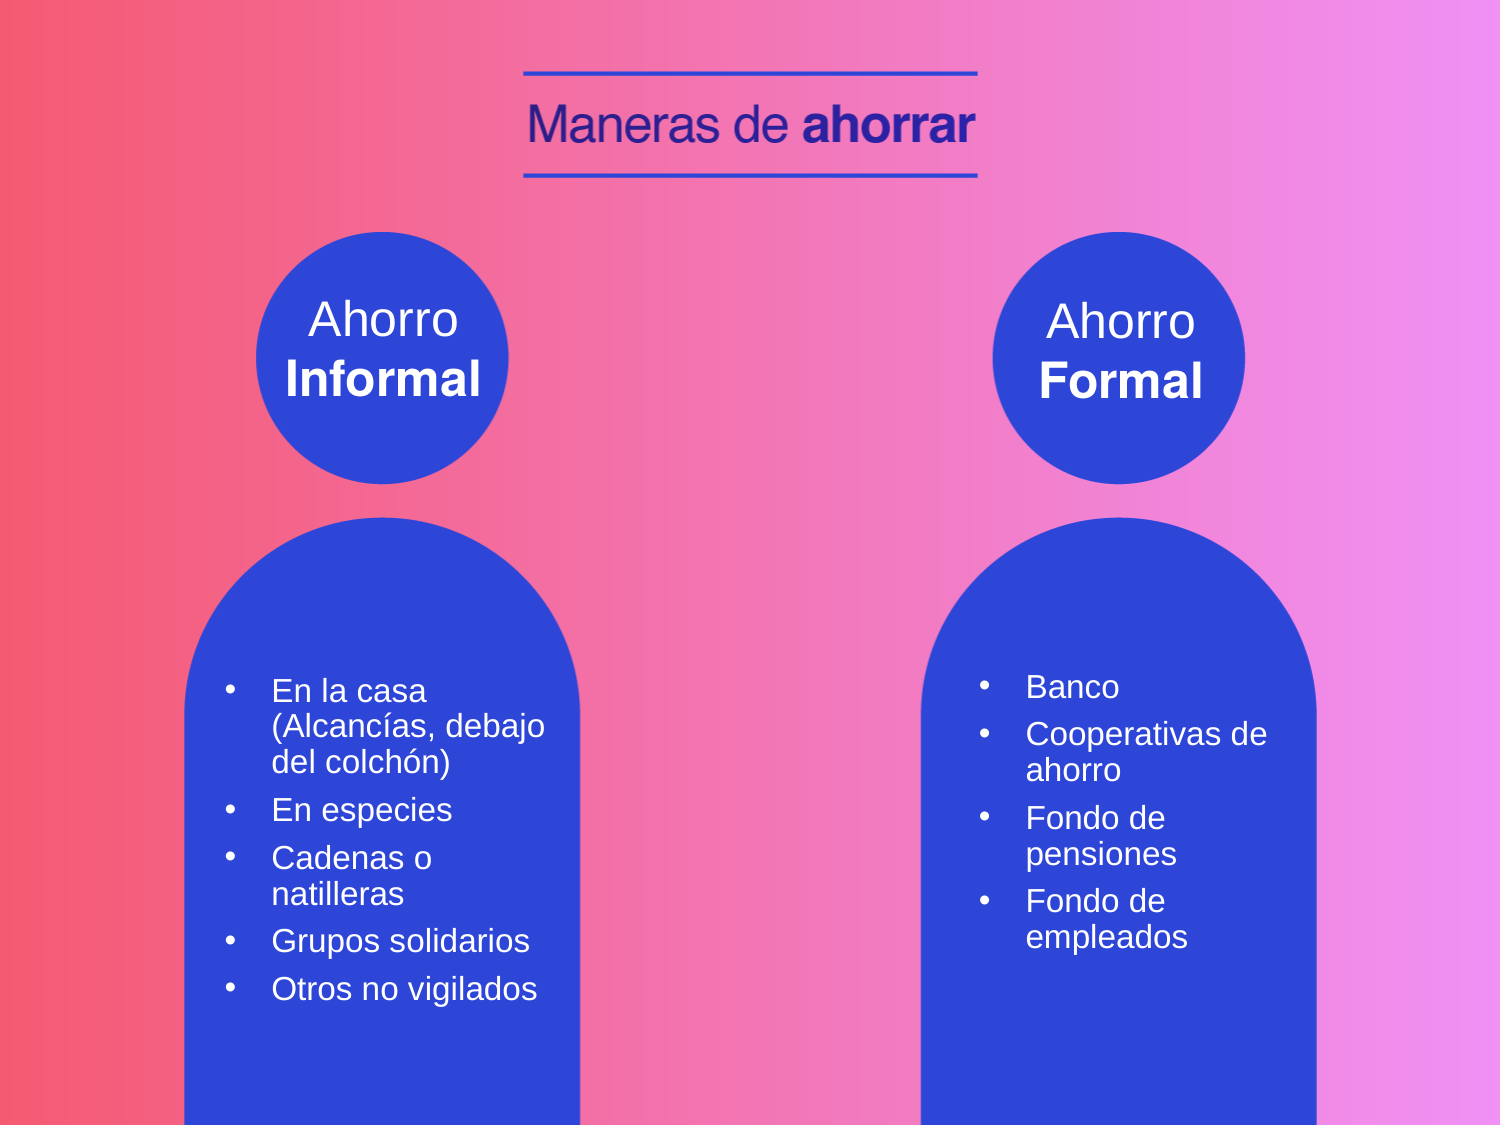

Ahorro
Informal
Ahorro
Formal
Banco
Cooperativas de ahorro
Fondo de pensiones
Fondo de empleados
En la casa (Alcancías, debajo del colchón)
En especies
Cadenas o natilleras
Grupos solidarios
Otros no vigilados